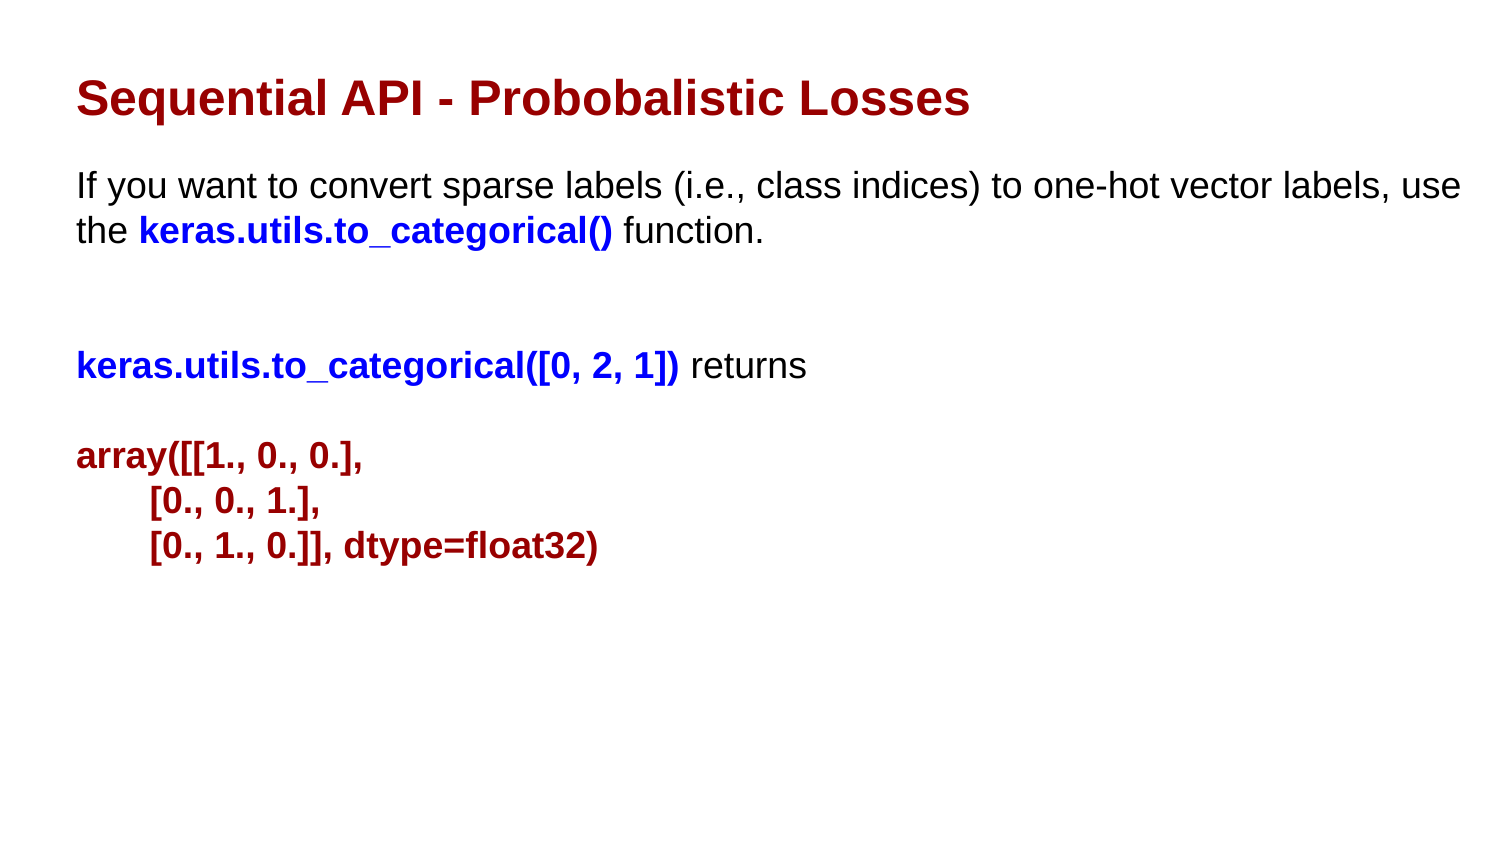

Sequential API - Probobalistic Losses
If you want to convert sparse labels (i.e., class indices) to one-hot vector labels, use the keras.utils.to_categorical() function.
keras.utils.to_categorical([0, 2, 1]) returns
array([[1., 0., 0.],
       [0., 0., 1.],
       [0., 1., 0.]], dtype=float32)